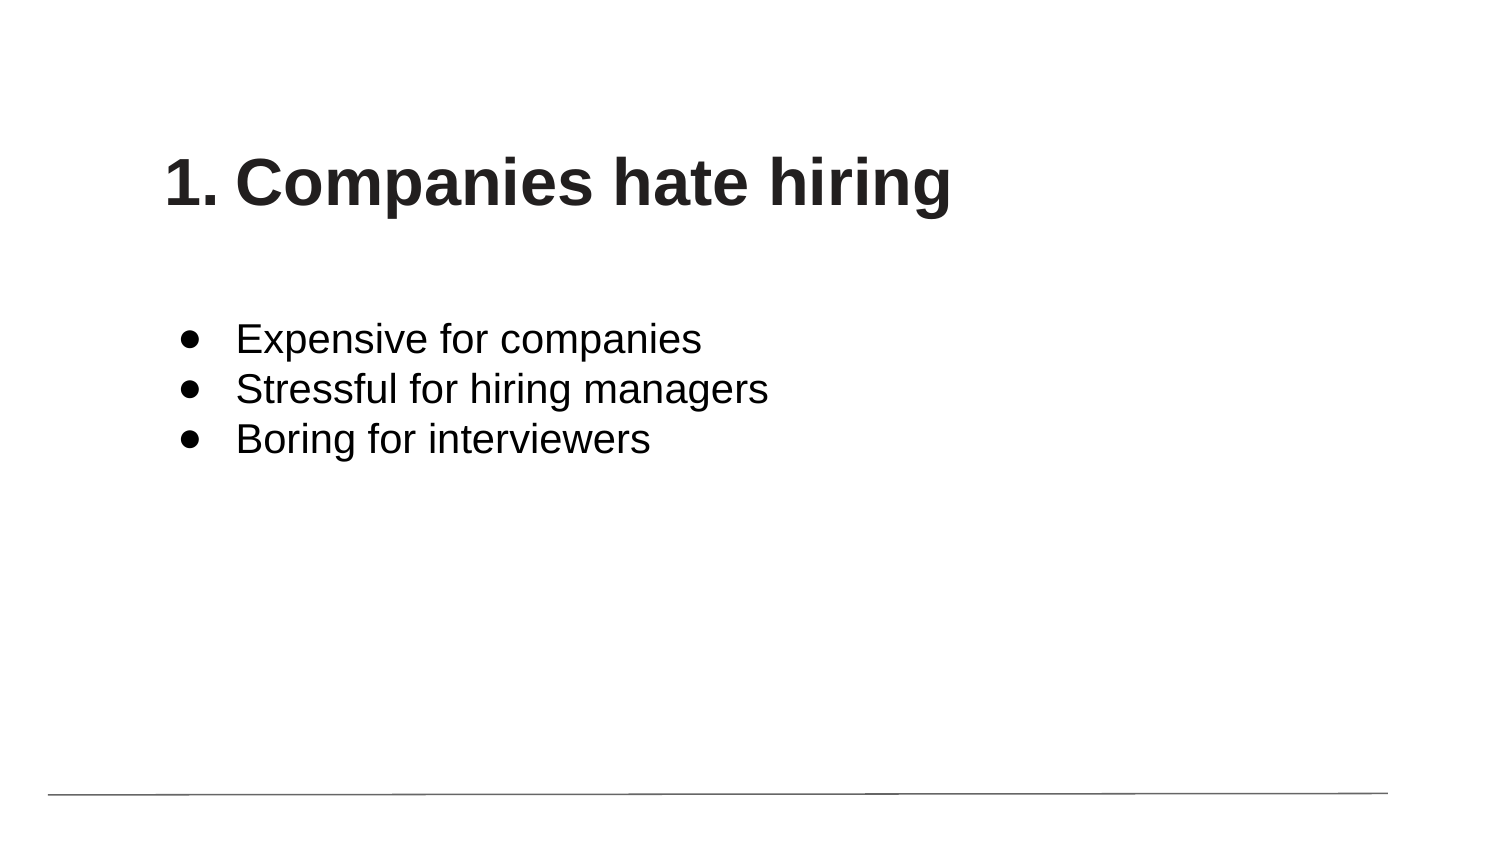

Companies hate hiring
Expensive for companies
Stressful for hiring managers
Boring for interviewers